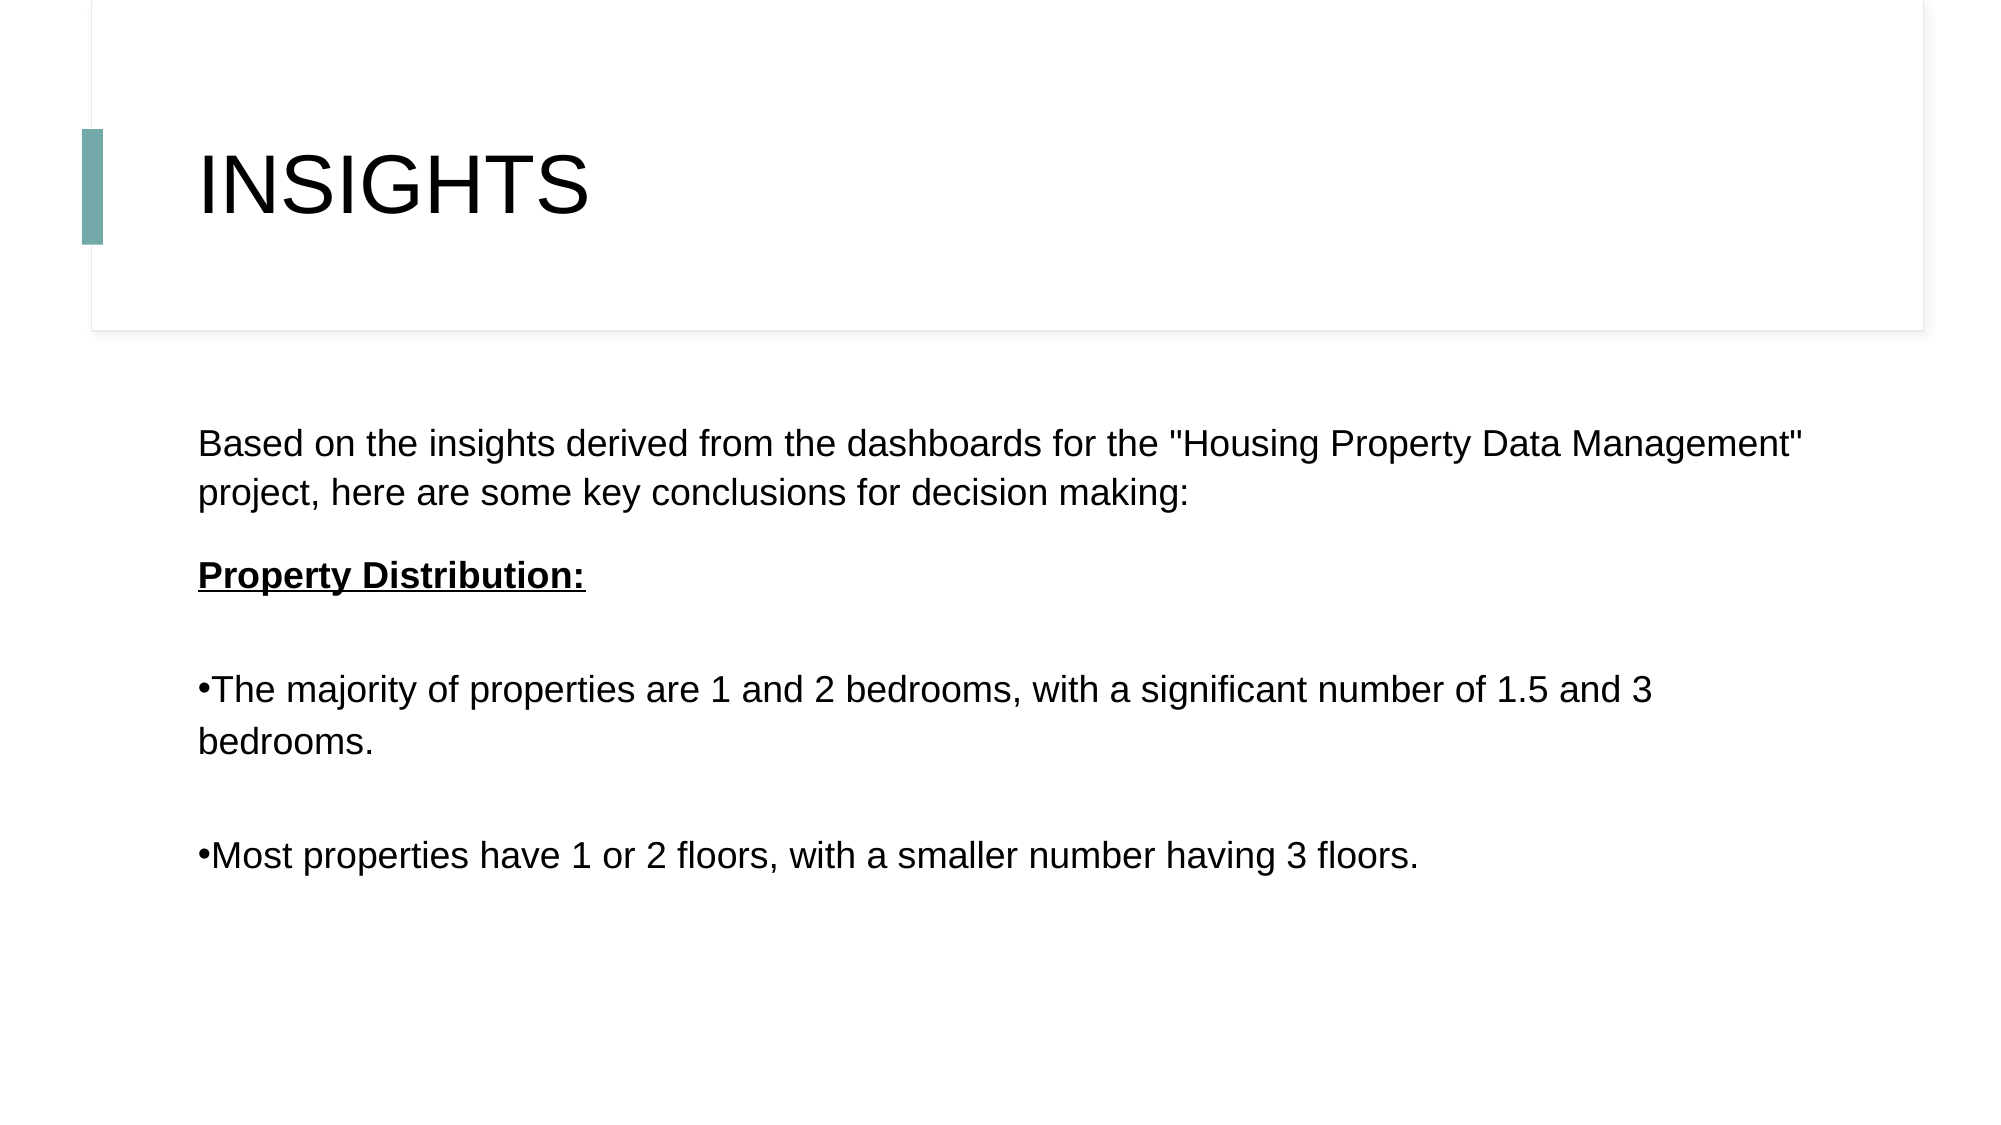

# INSIGHTS
Based on the insights derived from the dashboards for the "Housing Property Data Management" project, here are some key conclusions for decision making:
Property Distribution:
The majority of properties are 1 and 2 bedrooms, with a significant number of 1.5 and 3 bedrooms.
Most properties have 1 or 2 floors, with a smaller number having 3 floors.